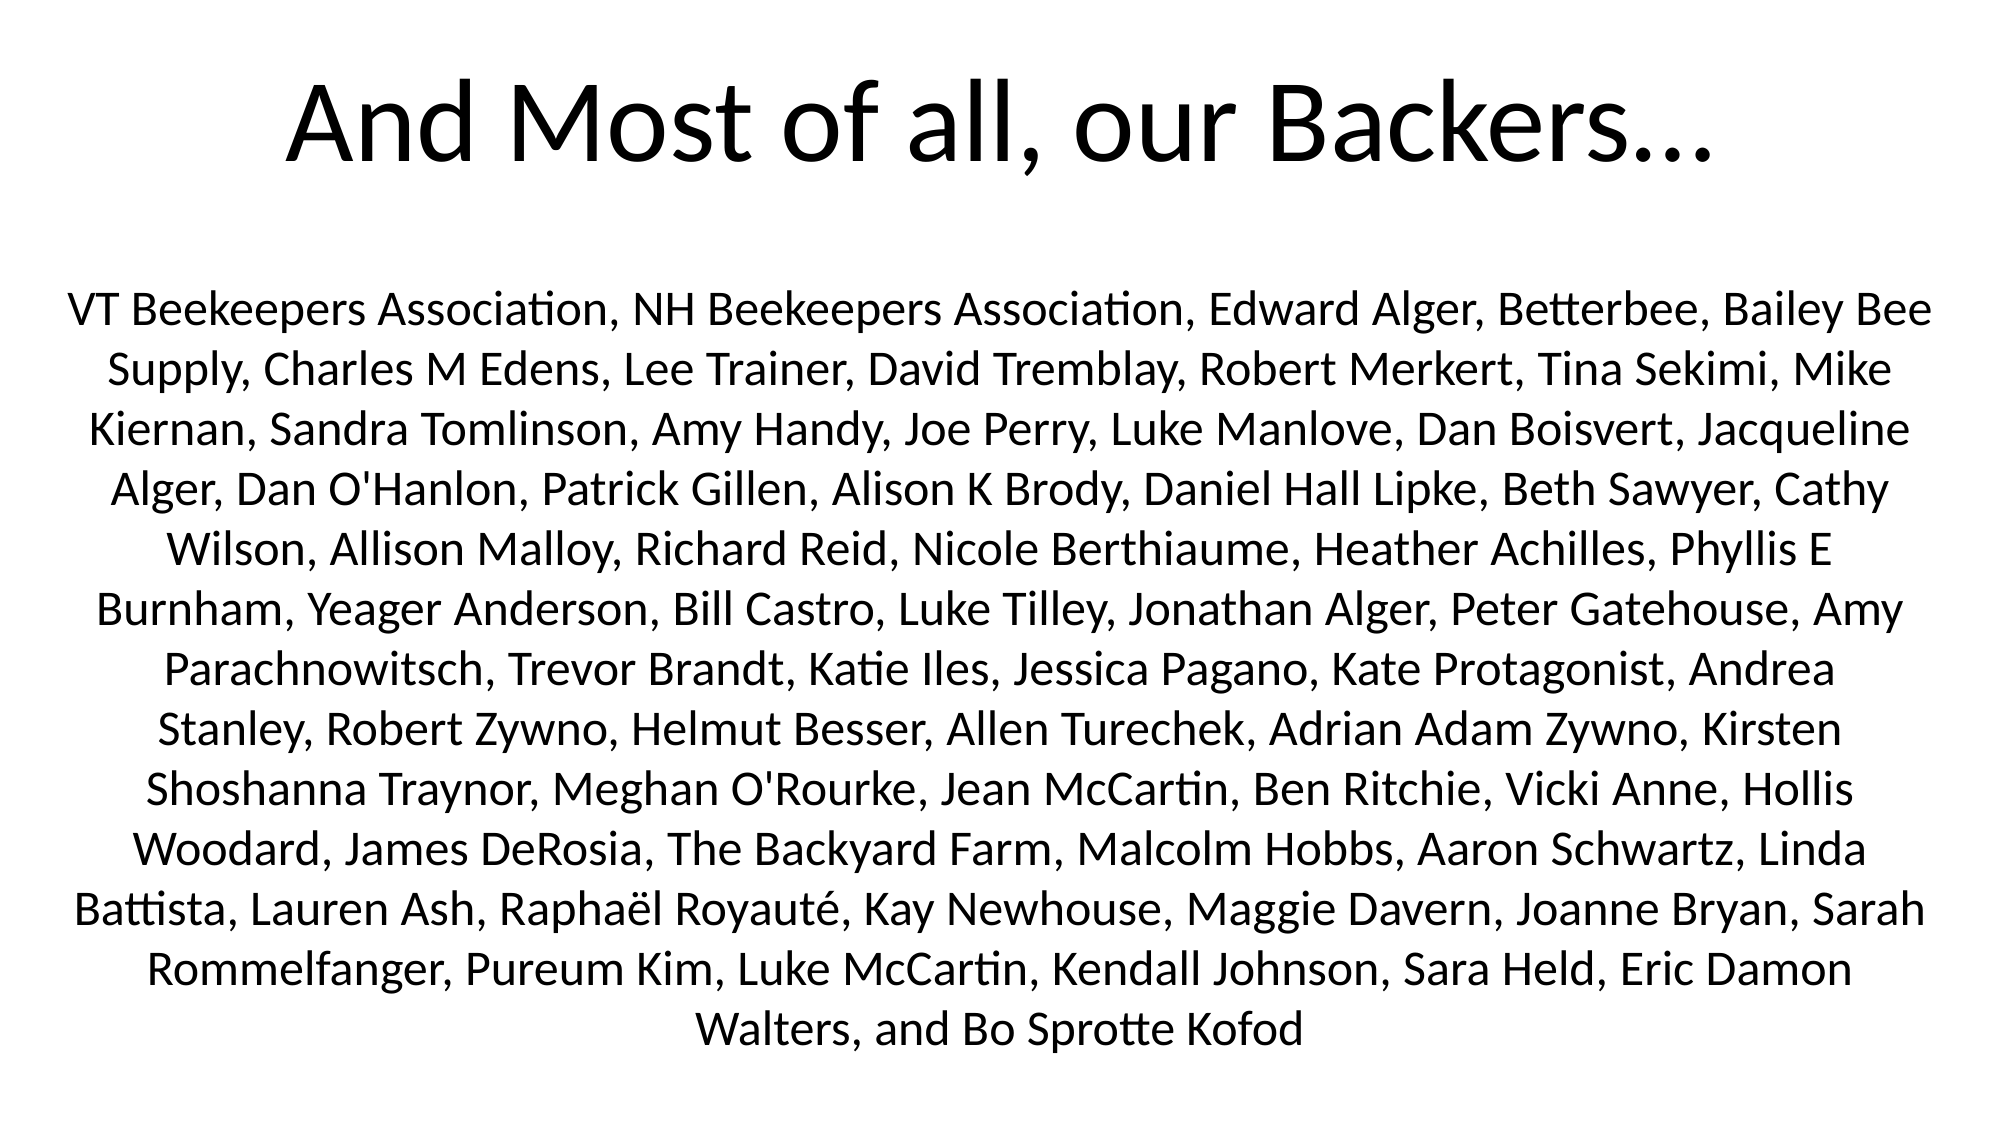

# And Most of all, our Backers…
VT Beekeepers Association, NH Beekeepers Association, Edward Alger, Betterbee, Bailey Bee Supply, Charles M Edens, Lee Trainer, David Tremblay, Robert Merkert, Tina Sekimi, Mike Kiernan, Sandra Tomlinson, Amy Handy, Joe Perry, Luke Manlove, Dan Boisvert, Jacqueline Alger, Dan O'Hanlon, Patrick Gillen, Alison K Brody, Daniel Hall Lipke, Beth Sawyer, Cathy Wilson, Allison Malloy, Richard Reid, Nicole Berthiaume, Heather Achilles, Phyllis E Burnham, Yeager Anderson, Bill Castro, Luke Tilley, Jonathan Alger, Peter Gatehouse, Amy Parachnowitsch, Trevor Brandt, Katie Iles, Jessica Pagano, Kate Protagonist, Andrea Stanley, Robert Zywno, Helmut Besser, Allen Turechek, Adrian Adam Zywno, Kirsten Shoshanna Traynor, Meghan O'Rourke, Jean McCartin, Ben Ritchie, Vicki Anne, Hollis Woodard, James DeRosia, The Backyard Farm, Malcolm Hobbs, Aaron Schwartz, Linda Battista, Lauren Ash, Raphaël Royauté, Kay Newhouse, Maggie Davern, Joanne Bryan, Sarah Rommelfanger, Pureum Kim, Luke McCartin, Kendall Johnson, Sara Held, Eric Damon Walters, and Bo Sprotte Kofod